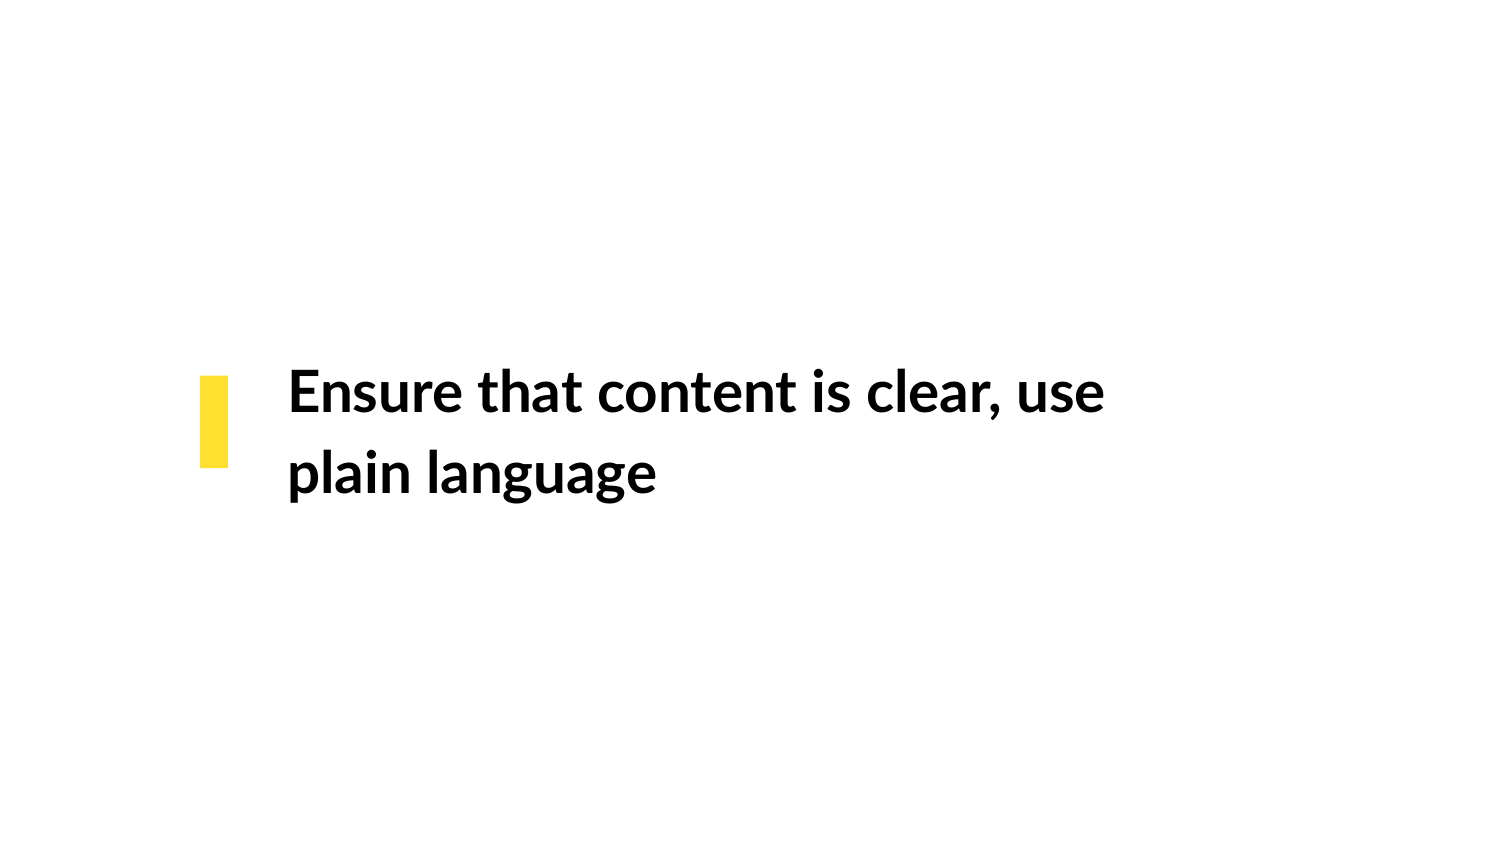

# Ensure that content is clear, use plain language